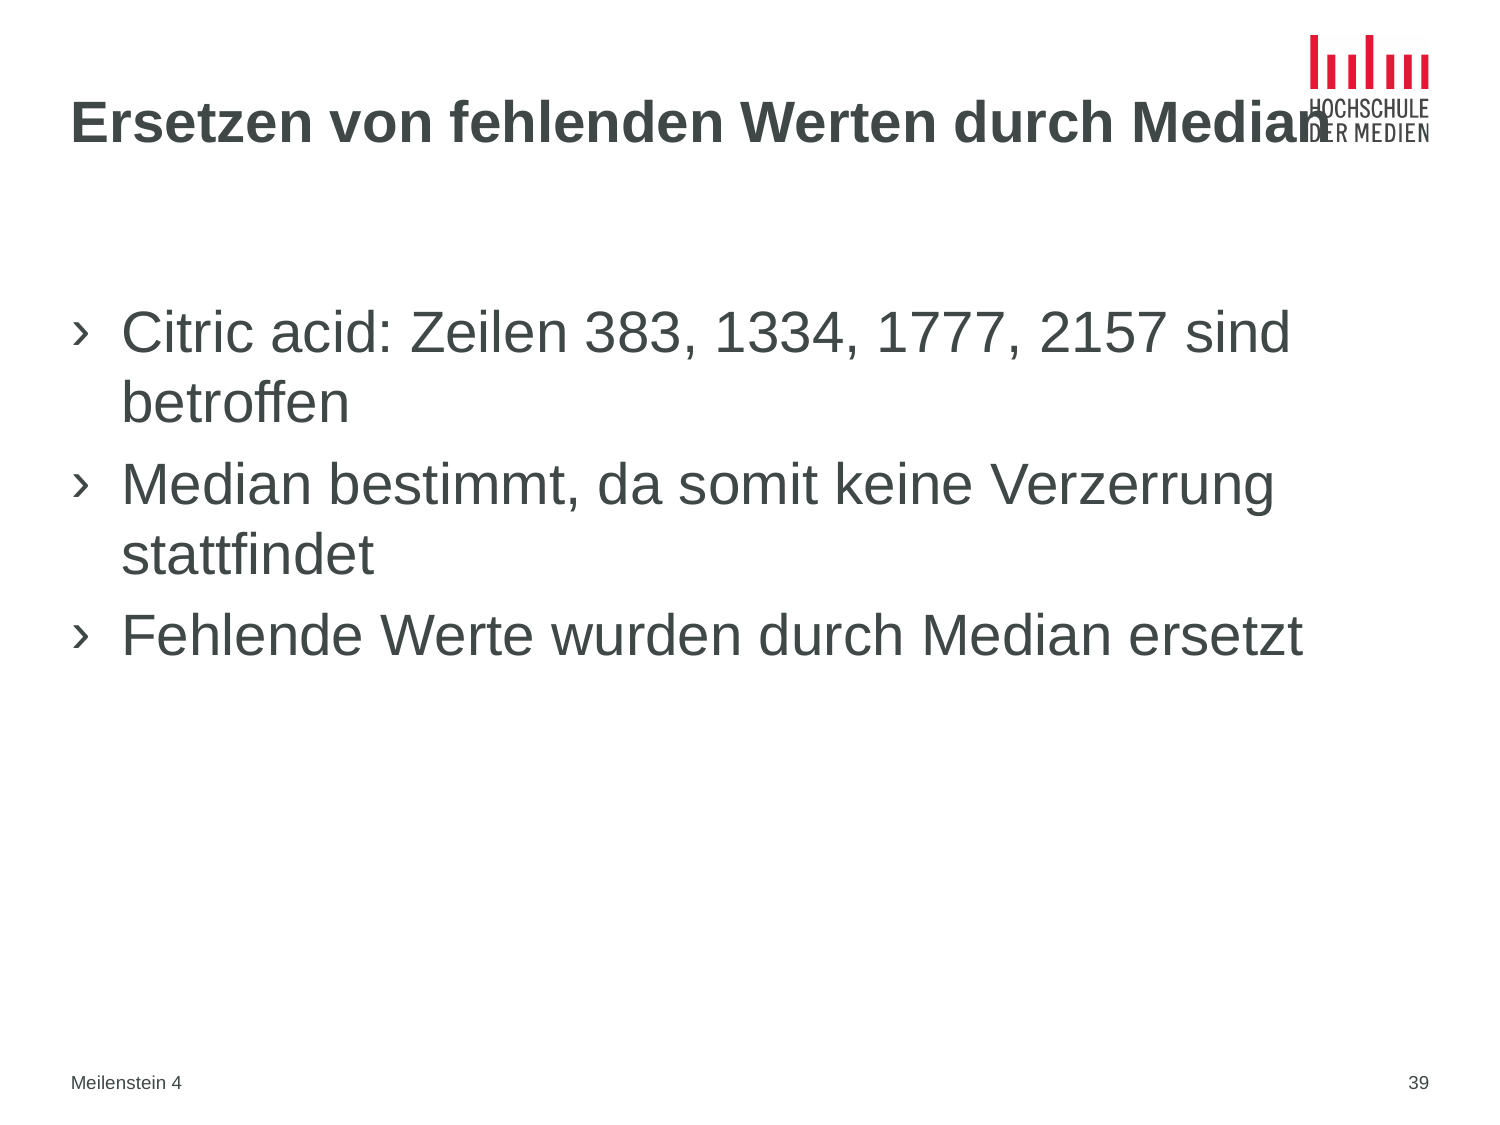

# Ersetzen von fehlenden Werten durch Median

Citric acid: Zeilen 383, 1334, 1777, 2157 sind betroffen
Median bestimmt, da somit keine Verzerrung stattfindet
Fehlende Werte wurden durch Median ersetzt